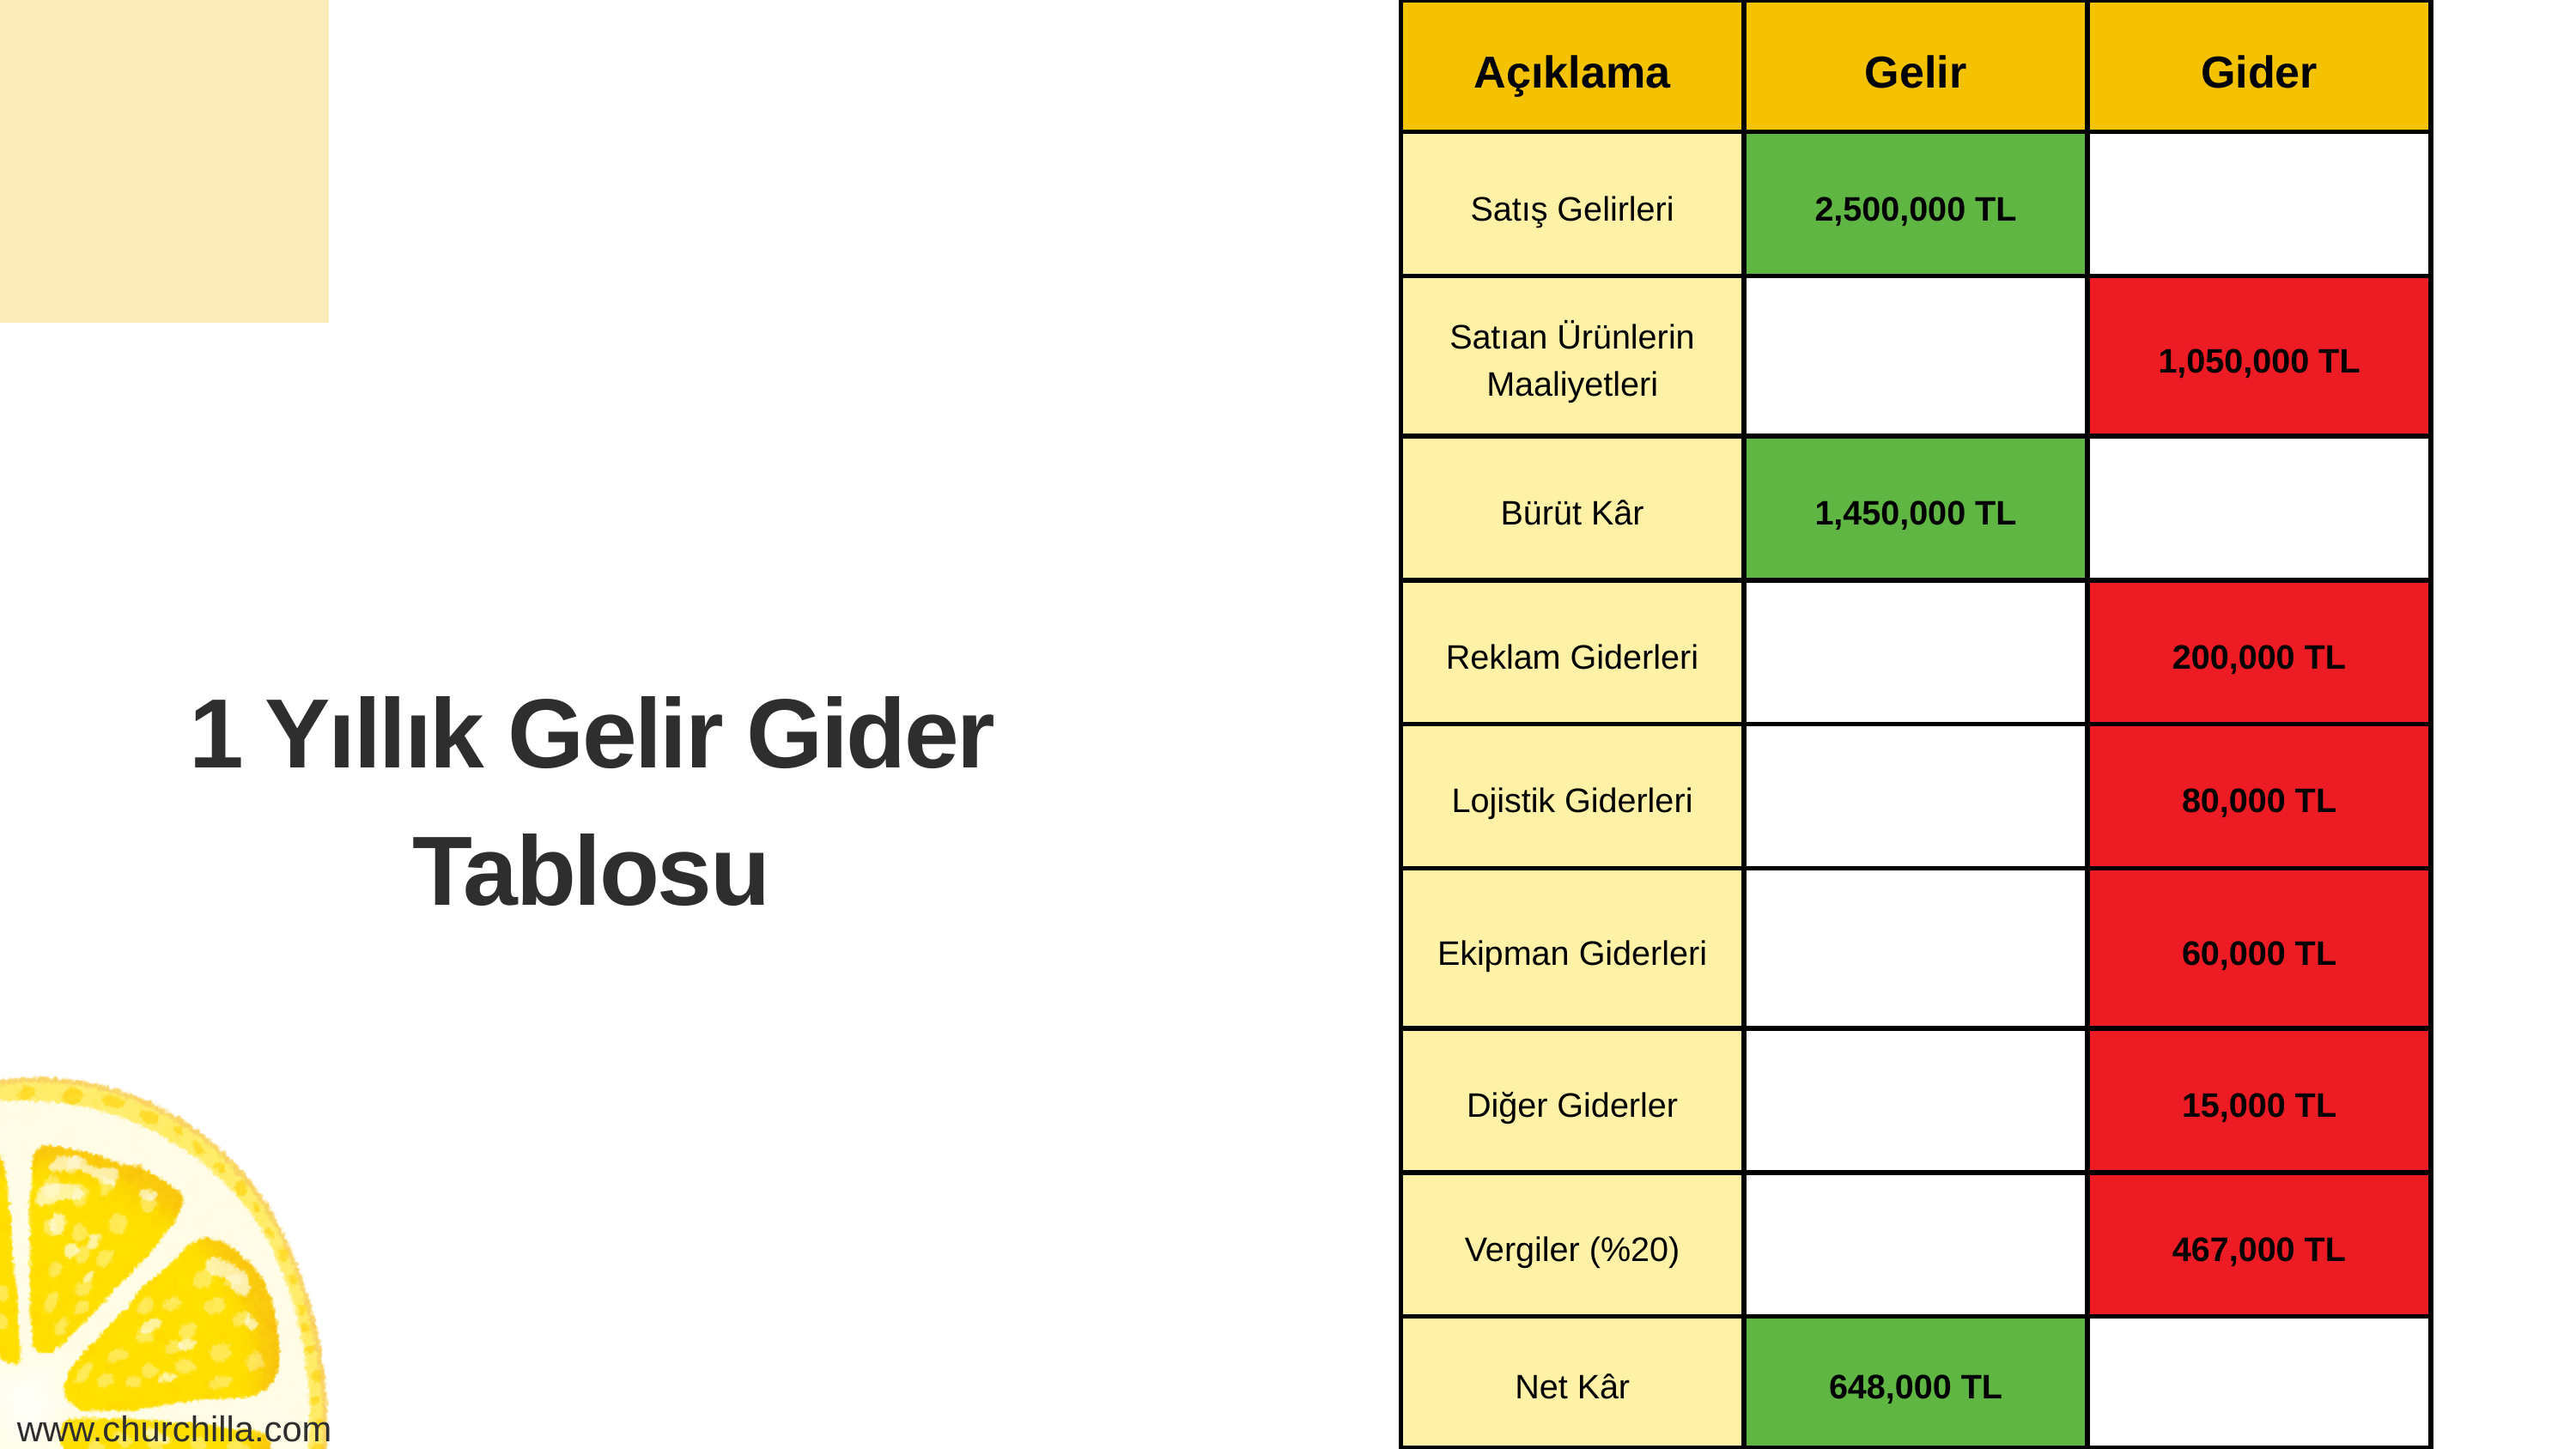

| Açıklama | Gelir | Gider |
| --- | --- | --- |
| Satış Gelirleri | 2,500,000 TL |  |
| Satıan Ürünlerin Maaliyetleri |  | 1,050,000 TL |
| Bürüt Kâr | 1,450,000 TL |  |
| Reklam Giderleri |  | 200,000 TL |
| Lojistik Giderleri |  | 80,000 TL |
| Ekipman Giderleri |  | 60,000 TL |
| Diğer Giderler |  | 15,000 TL |
| Vergiler (%20) |  | 467,000 TL |
| Net Kâr | 648,000 TL |  |
1 Yıllık Gelir Gider Tablosu

www.churchilla.com